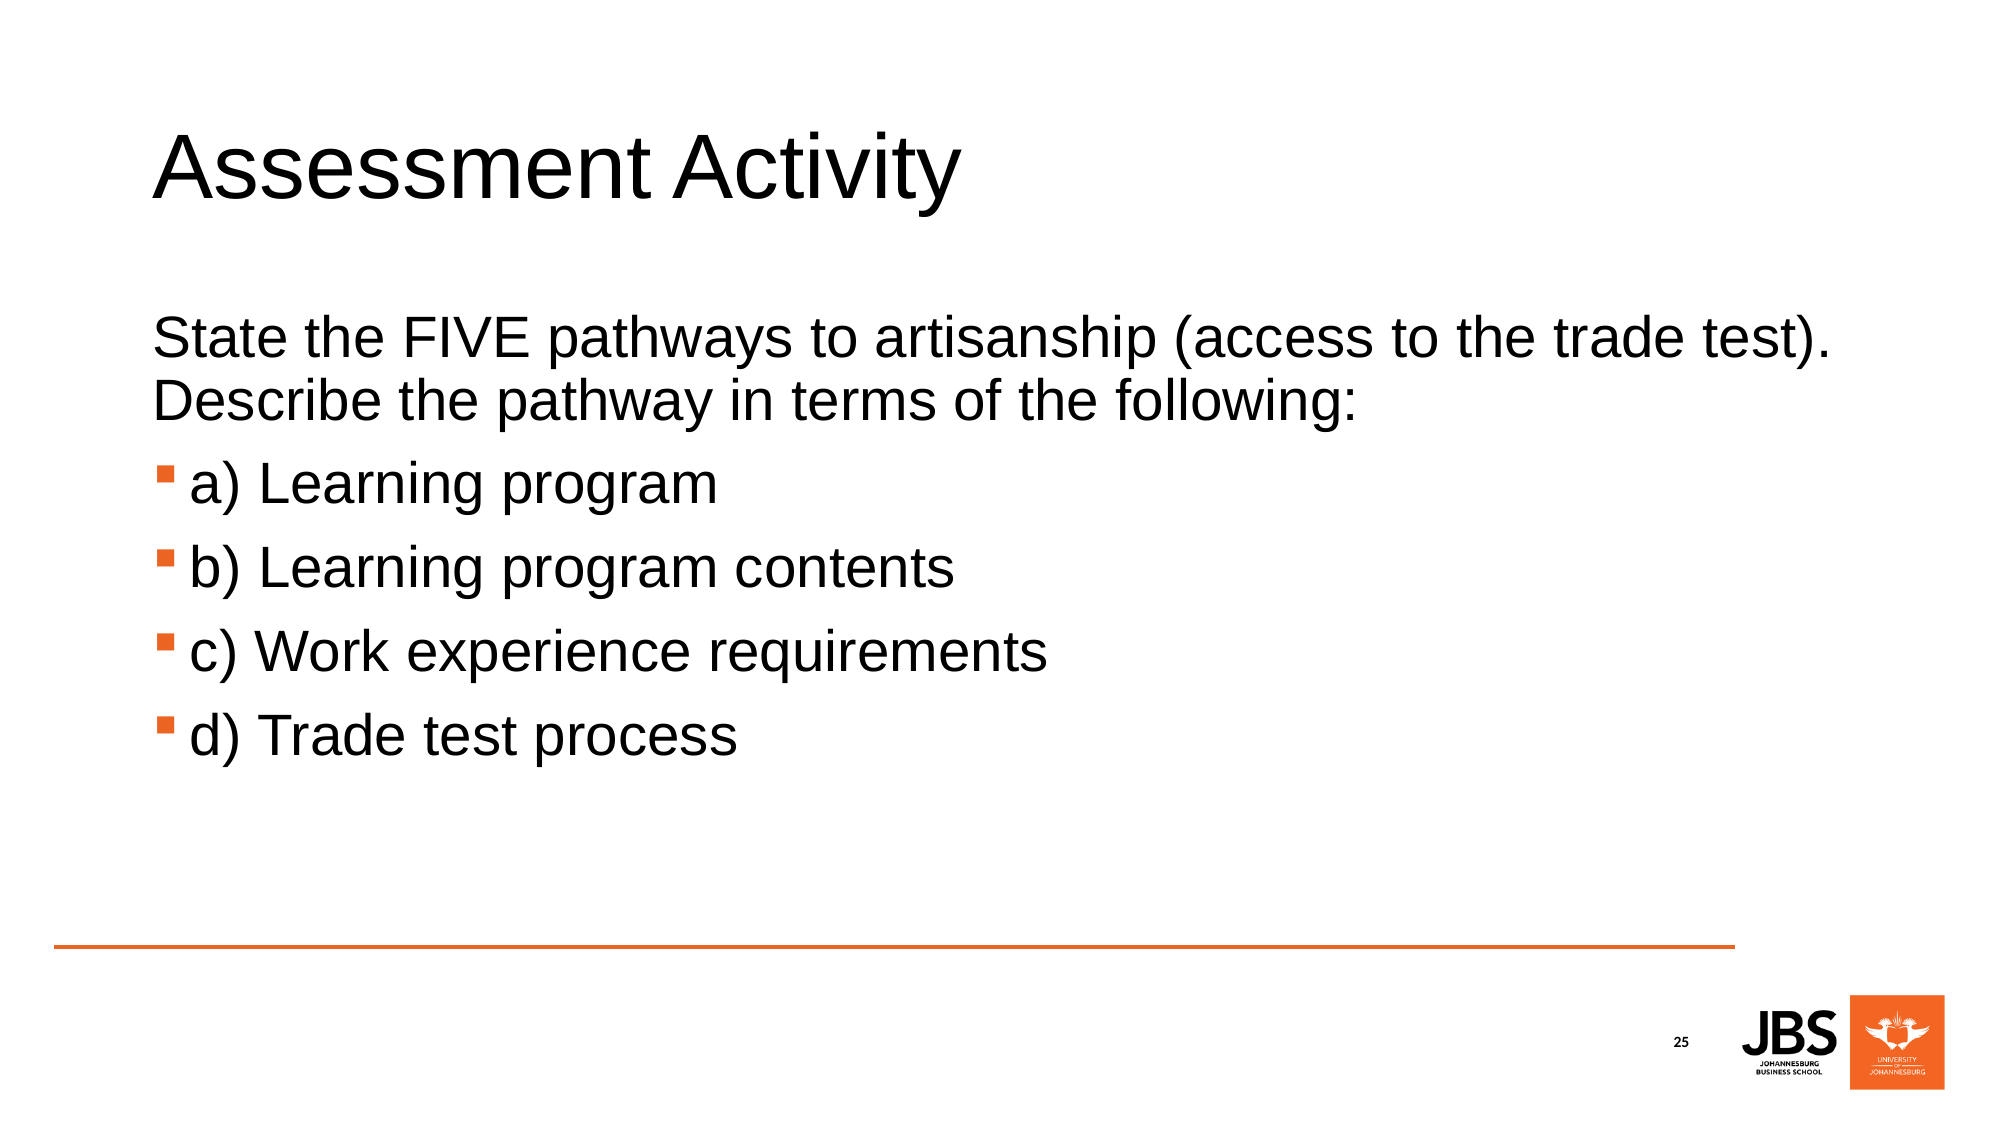

# Assessment Activity
State the FIVE pathways to artisanship (access to the trade test). Describe the pathway in terms of the following:
a) Learning program
b) Learning program contents
c) Work experience requirements
d) Trade test process